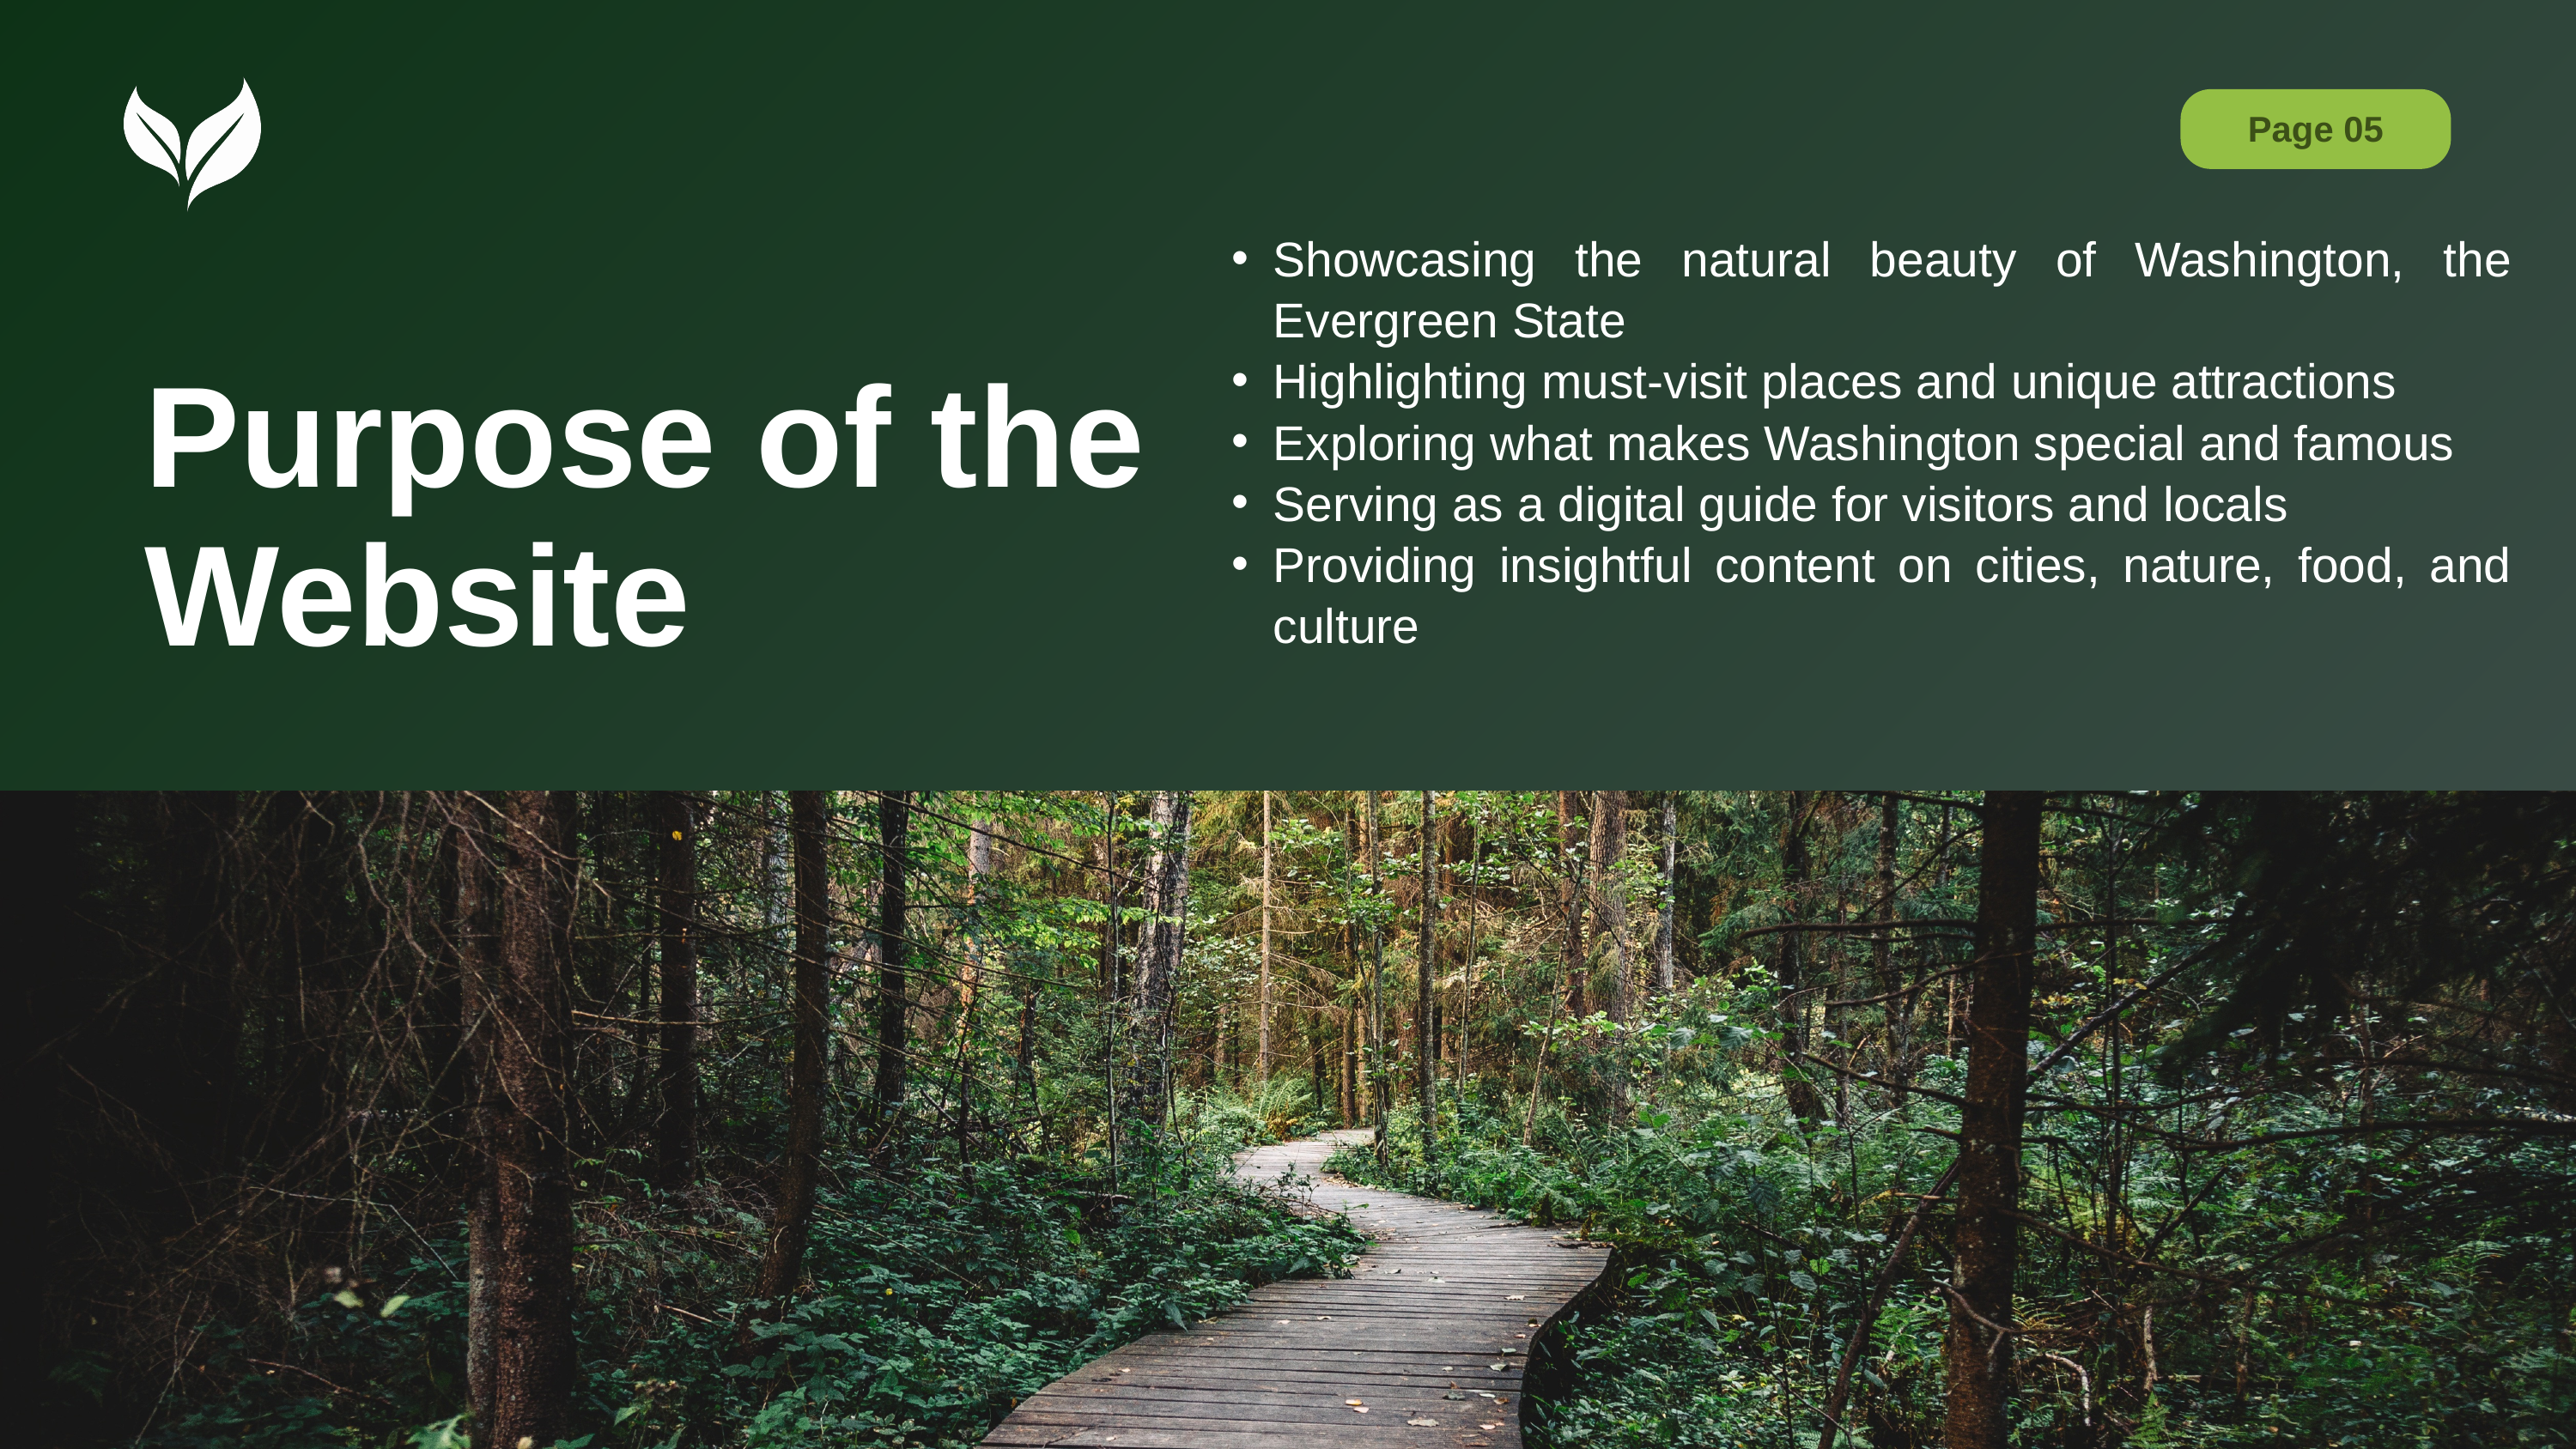

Page 05
Showcasing the natural beauty of Washington, the Evergreen State
Highlighting must-visit places and unique attractions
Exploring what makes Washington special and famous
Serving as a digital guide for visitors and locals
Providing insightful content on cities, nature, food, and culture
Purpose of the Website